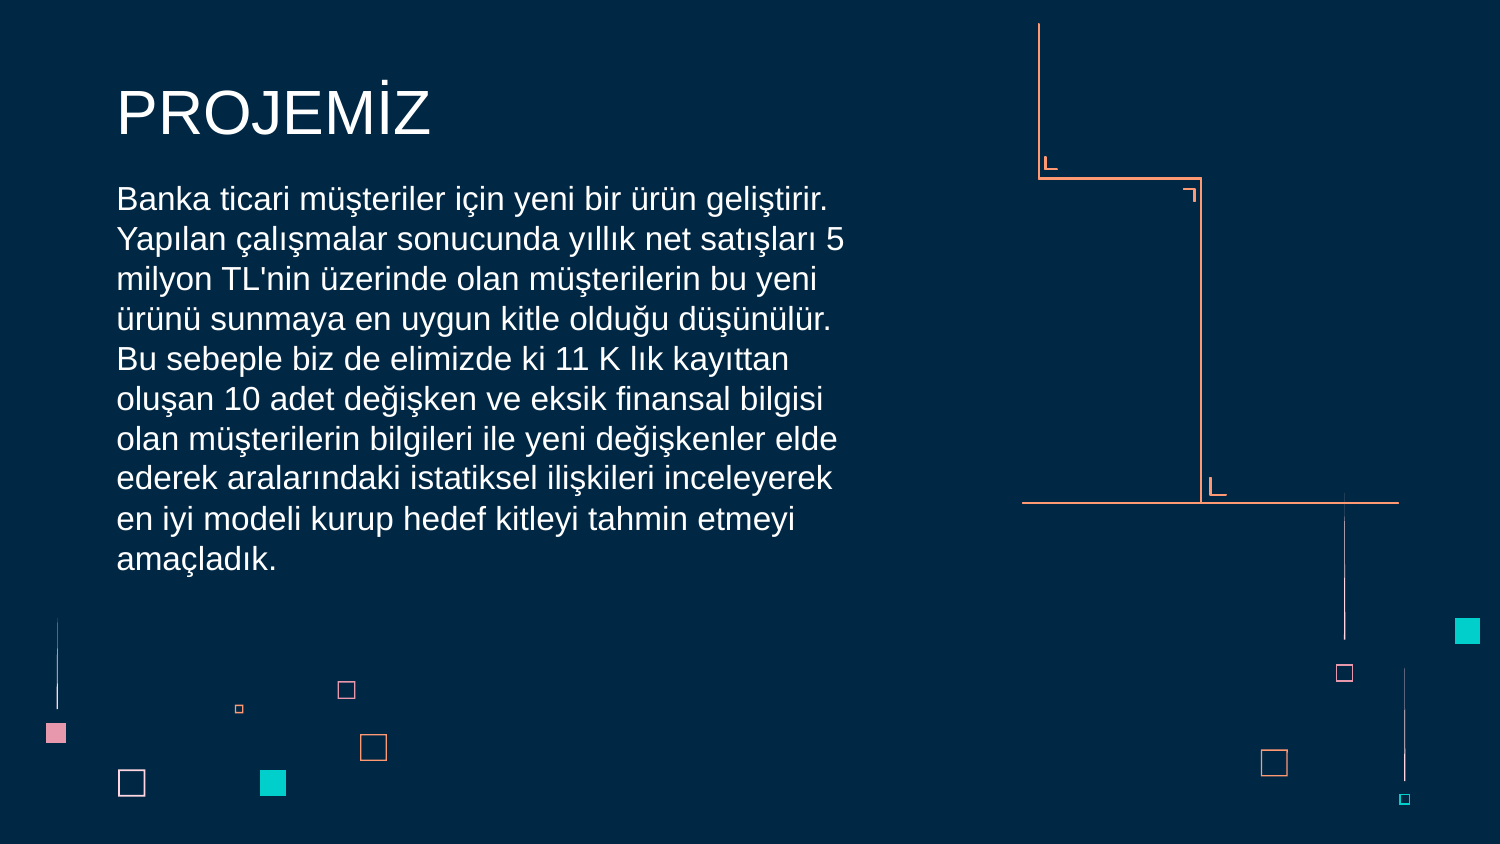

# PROJEMİZ
Banka ticari müşteriler için yeni bir ürün geliştirir. Yapılan çalışmalar sonucunda yıllık net satışları 5 milyon TL'nin üzerinde olan müşterilerin bu yeni ürünü sunmaya en uygun kitle olduğu düşünülür. Bu sebeple biz de elimizde ki 11 K lık kayıttan oluşan 10 adet değişken ve eksik finansal bilgisi olan müşterilerin bilgileri ile yeni değişkenler elde ederek aralarındaki istatiksel ilişkileri inceleyerek en iyi modeli kurup hedef kitleyi tahmin etmeyi amaçladık.